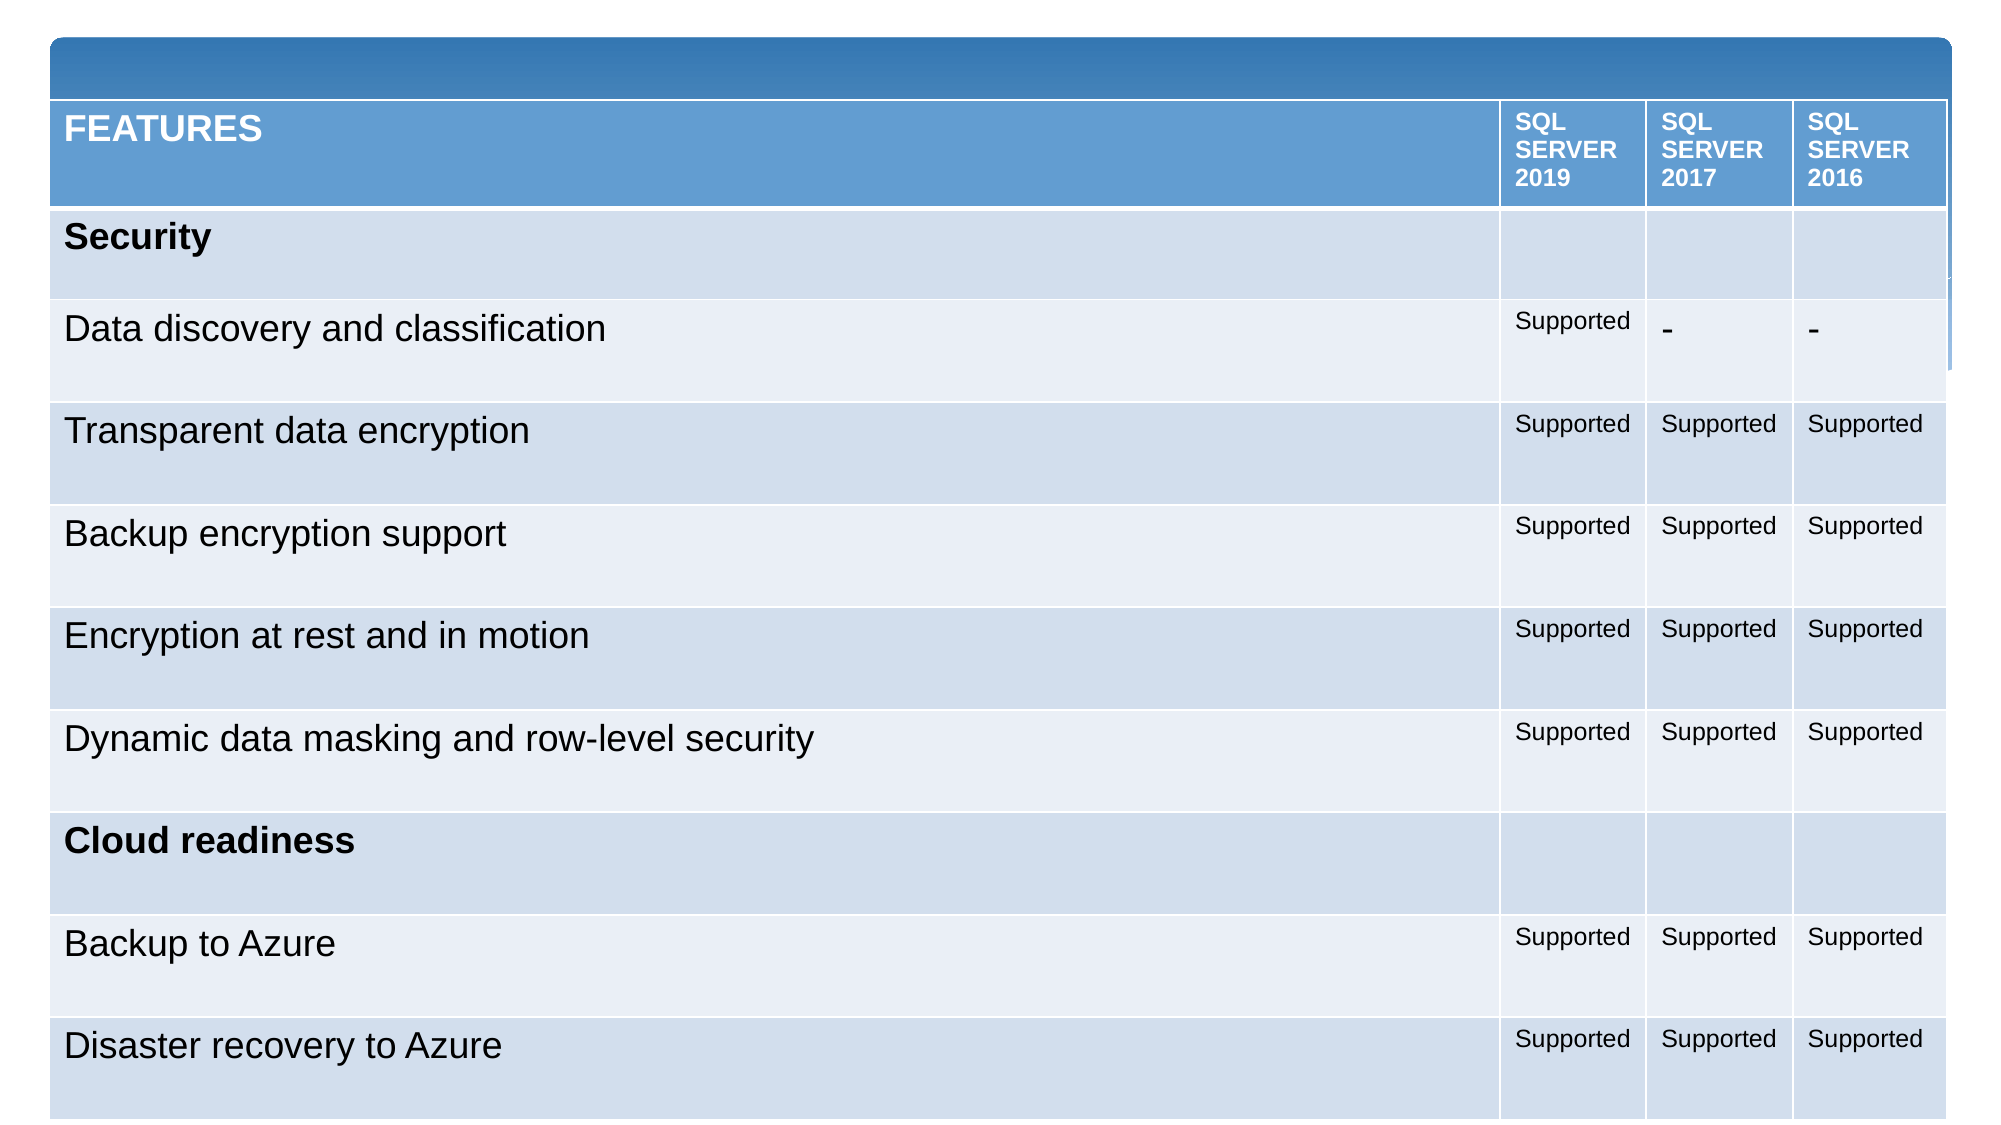

| FEATURES | SQL SERVER 2019 | SQL SERVER 2017 | SQL SERVER 2016 |
| --- | --- | --- | --- |
| Security |  |  |  |
| Data discovery and classification | Supported | - | - |
| Transparent data encryption | Supported | Supported | Supported |
| Backup encryption support | Supported | Supported | Supported |
| Encryption at rest and in motion | Supported | Supported | Supported |
| Dynamic data masking and row-level security | Supported | Supported | Supported |
| Cloud readiness |  |  |  |
| Backup to Azure | Supported | Supported | Supported |
| Disaster recovery to Azure | Supported | Supported | Supported |